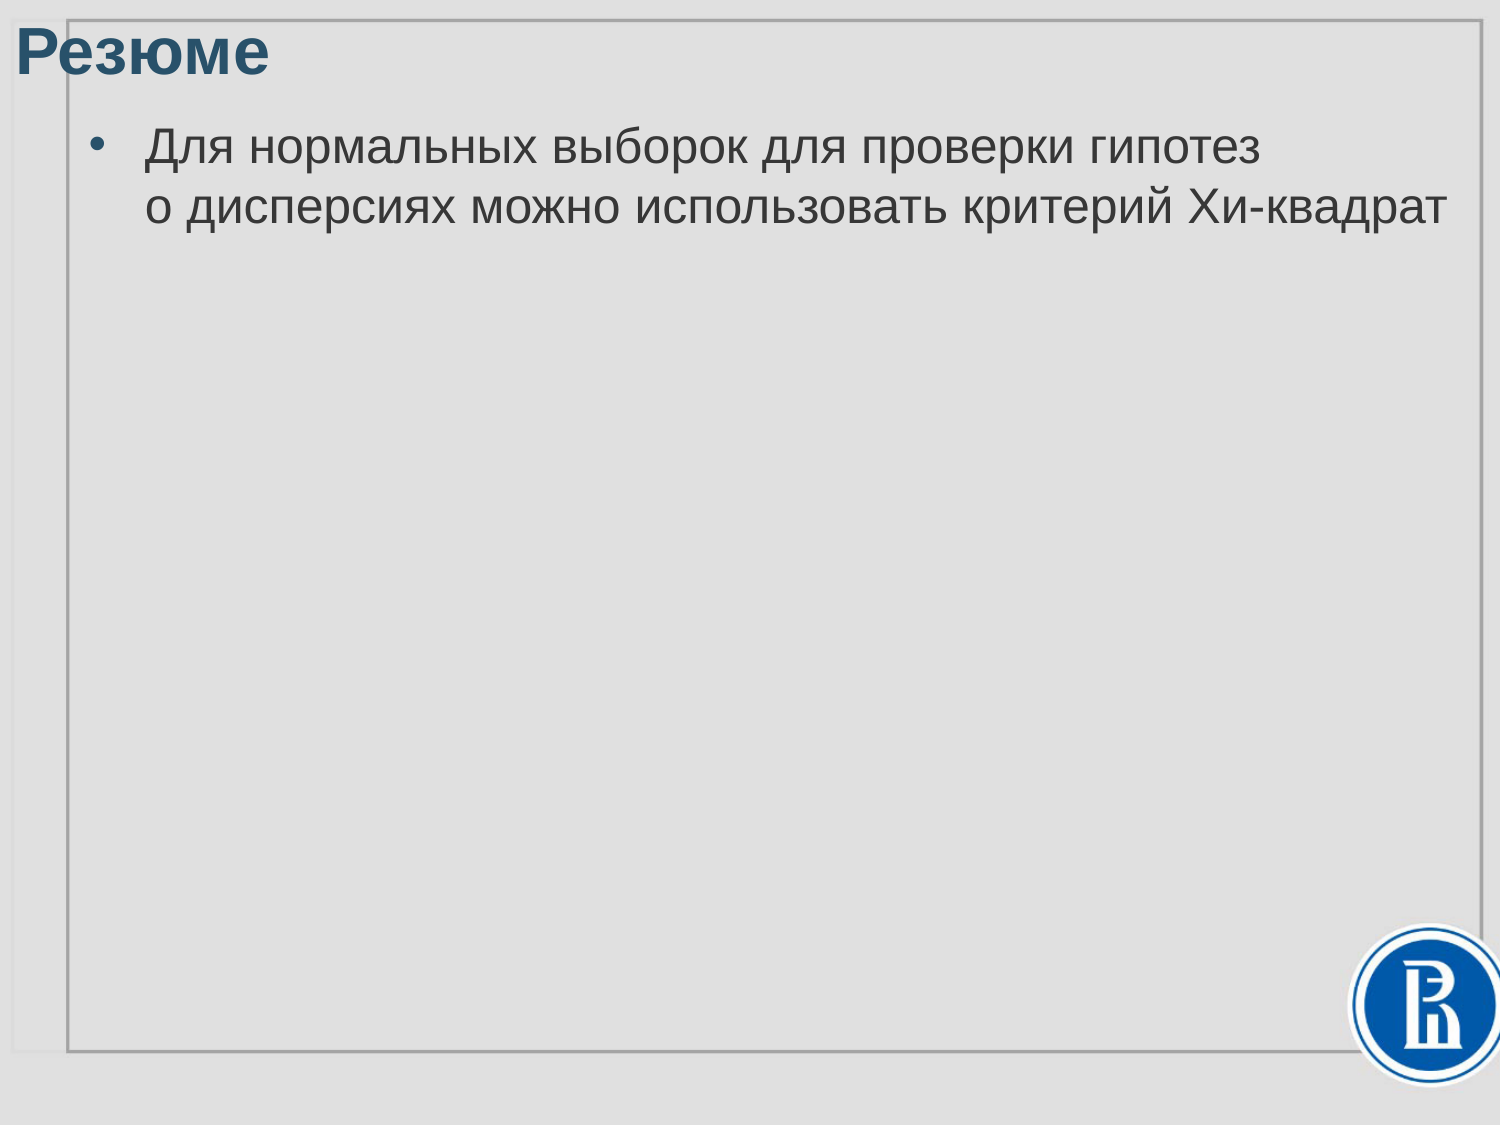

# Резюме
Для нормальных выборок для проверки гипотез
о дисперсиях можно использовать критерий Хи-квадрат